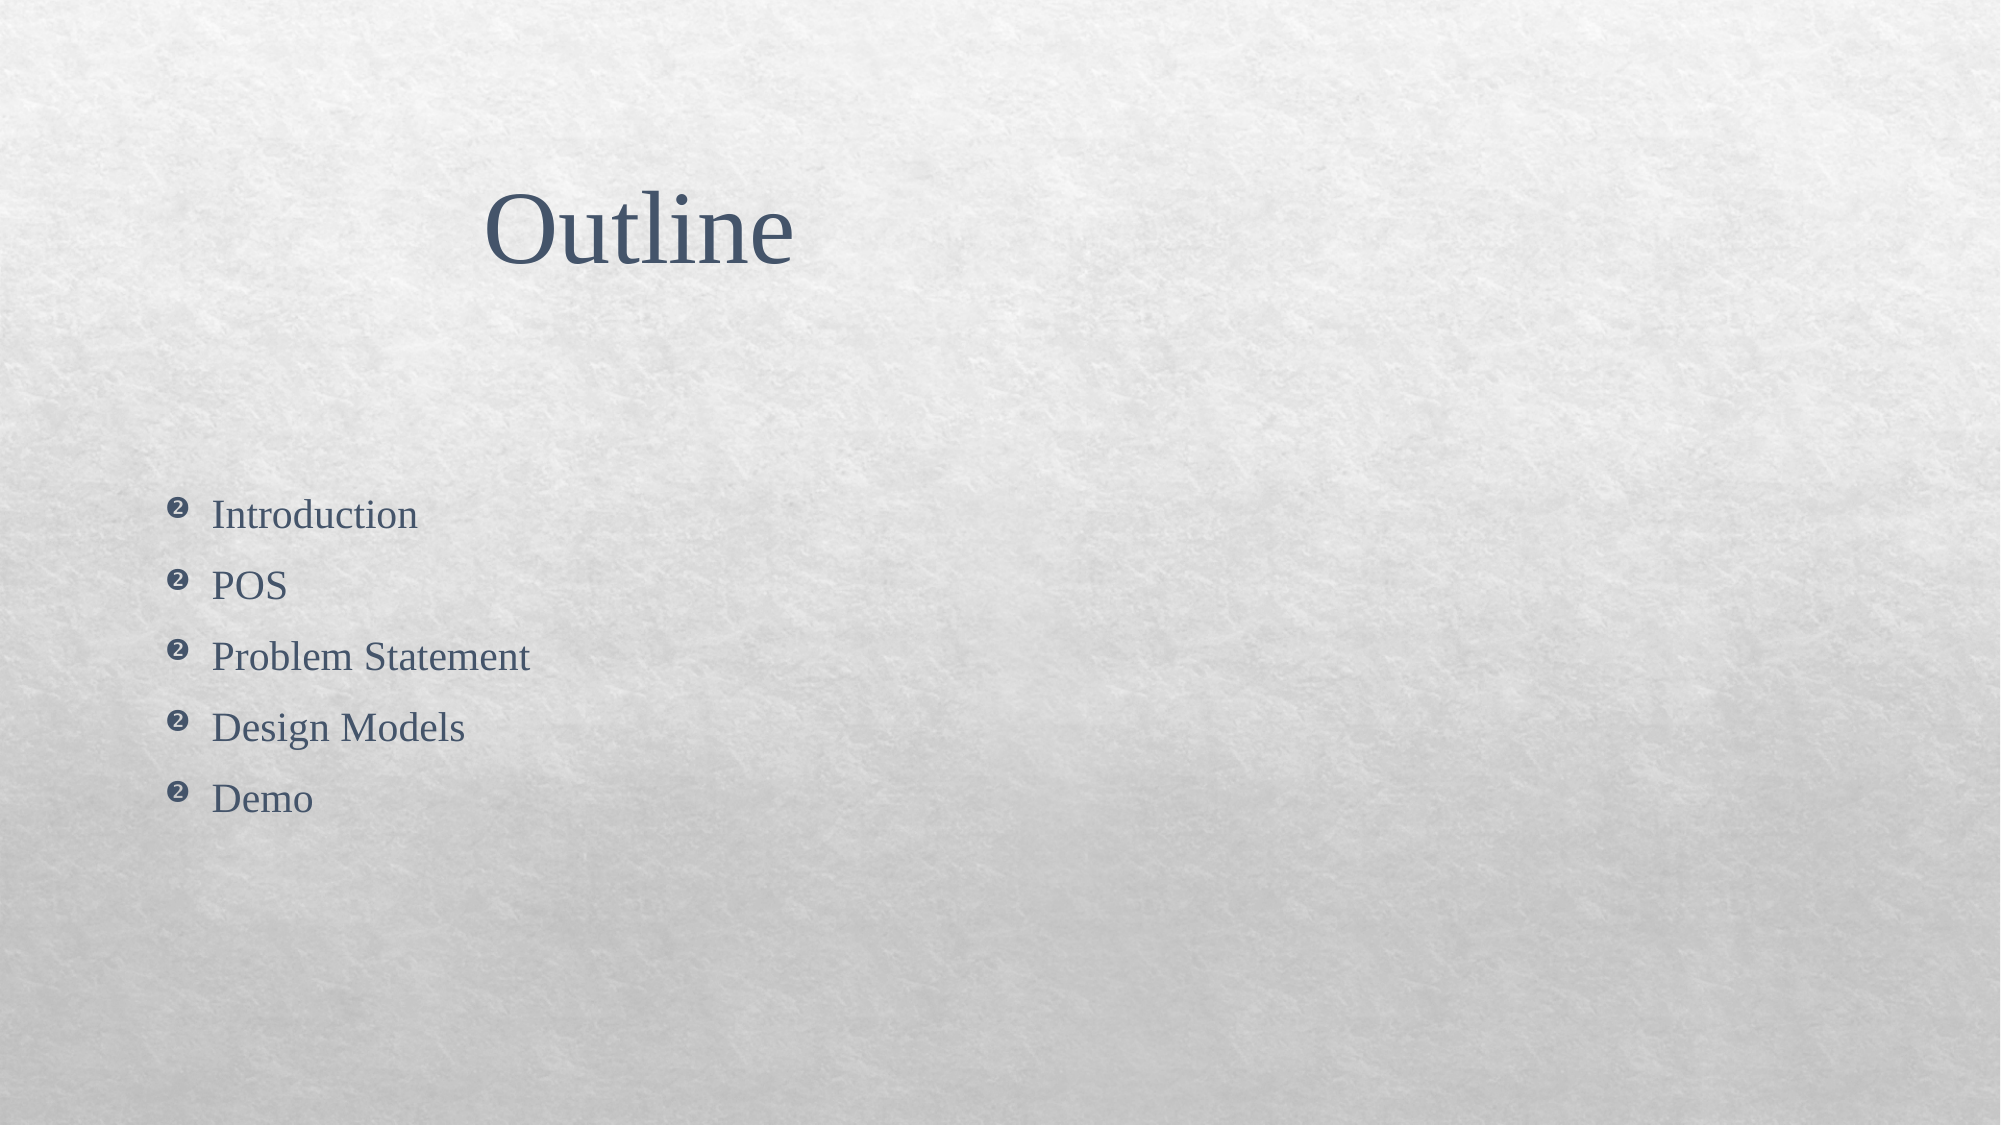

Outline
Introduction
POS
Problem Statement
Design Models
Demo